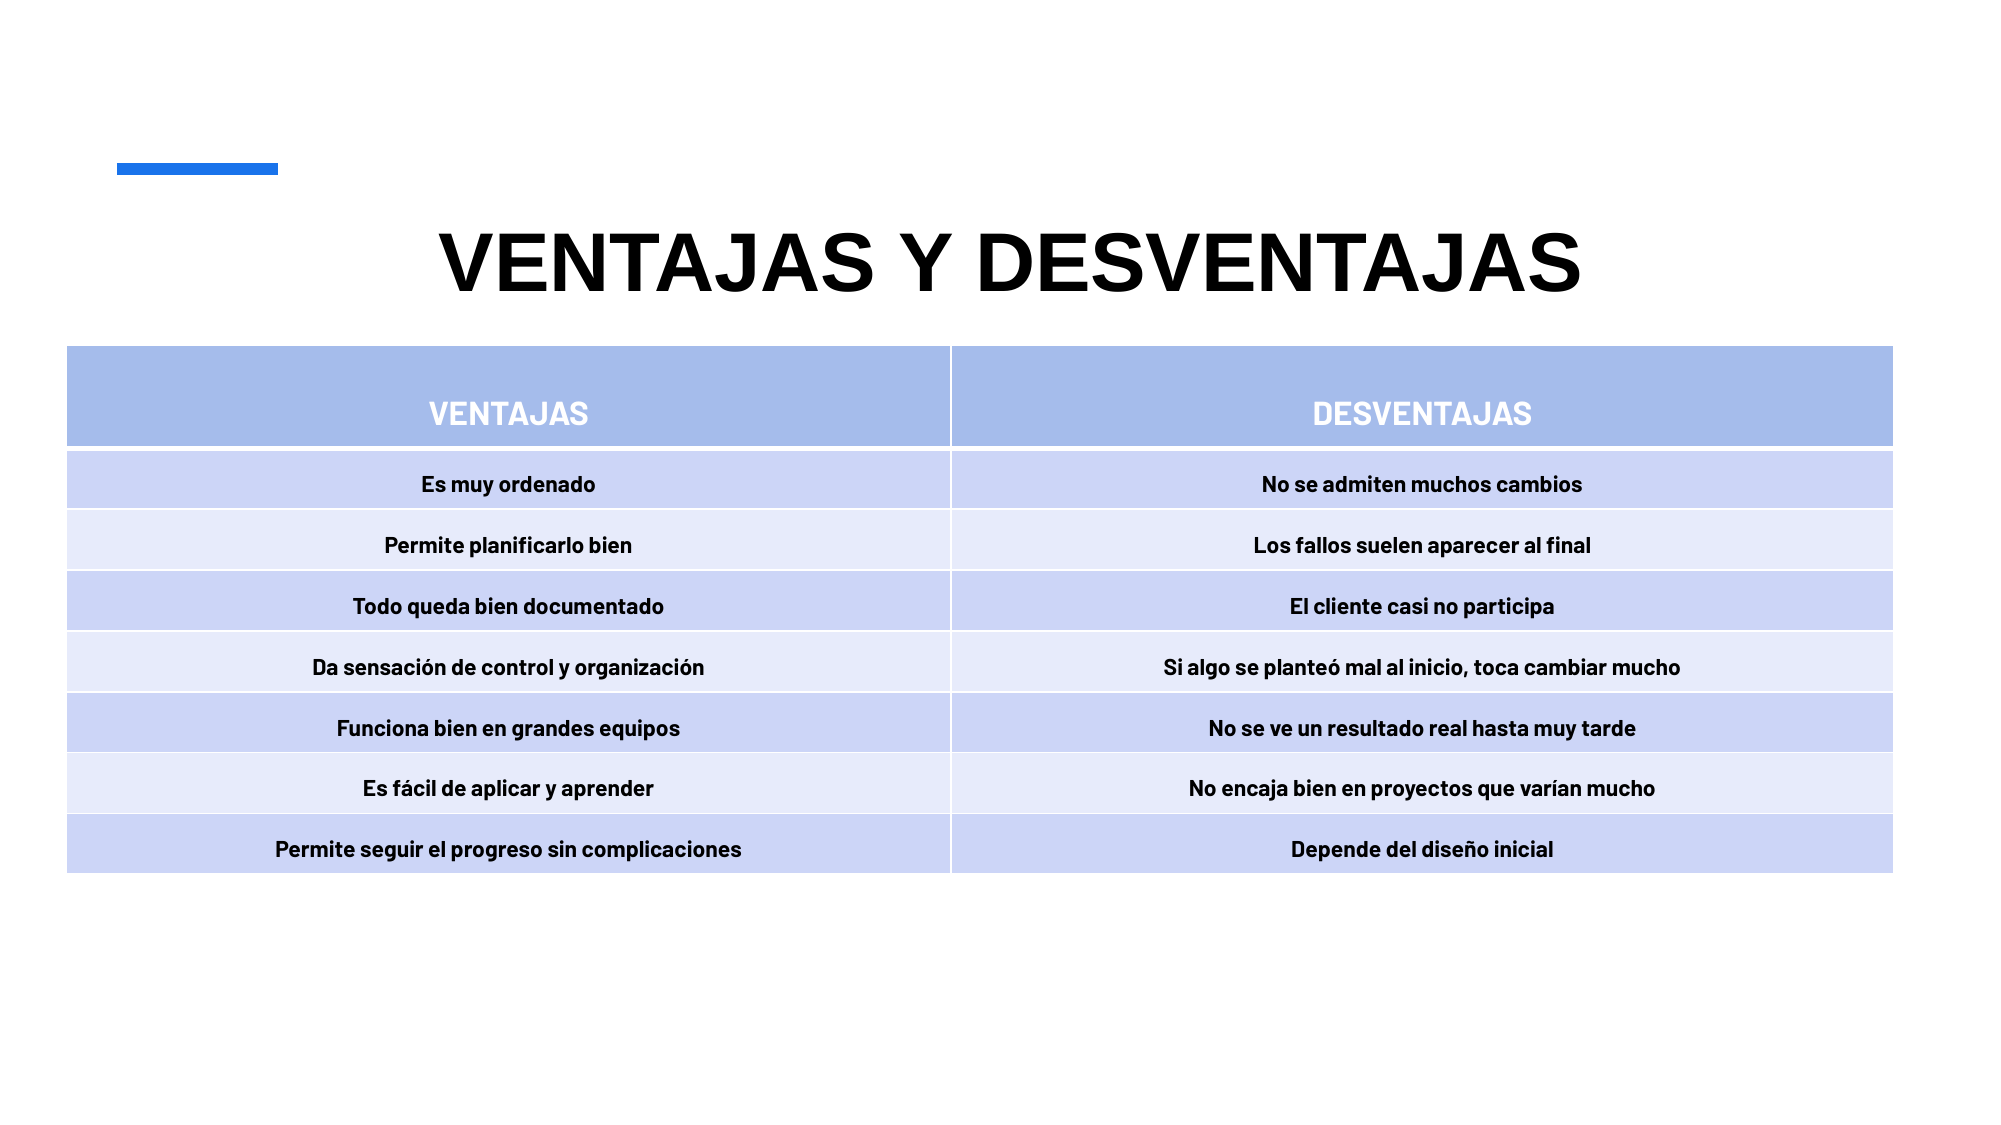

VENTAJAS Y DESVENTAJAS
| VENTAJAS | DESVENTAJAS |
| --- | --- |
| Es muy ordenado | No se admiten muchos cambios |
| Permite planificarlo bien | Los fallos suelen aparecer al final |
| Todo queda bien documentado | El cliente casi no participa |
| Da sensación de control y organización | Si algo se planteó mal al inicio, toca cambiar mucho |
| Funciona bien en grandes equipos | No se ve un resultado real hasta muy tarde |
| Es fácil de aplicar y aprender | No encaja bien en proyectos que varían mucho |
| Permite seguir el progreso sin complicaciones | Depende del diseño inicial |